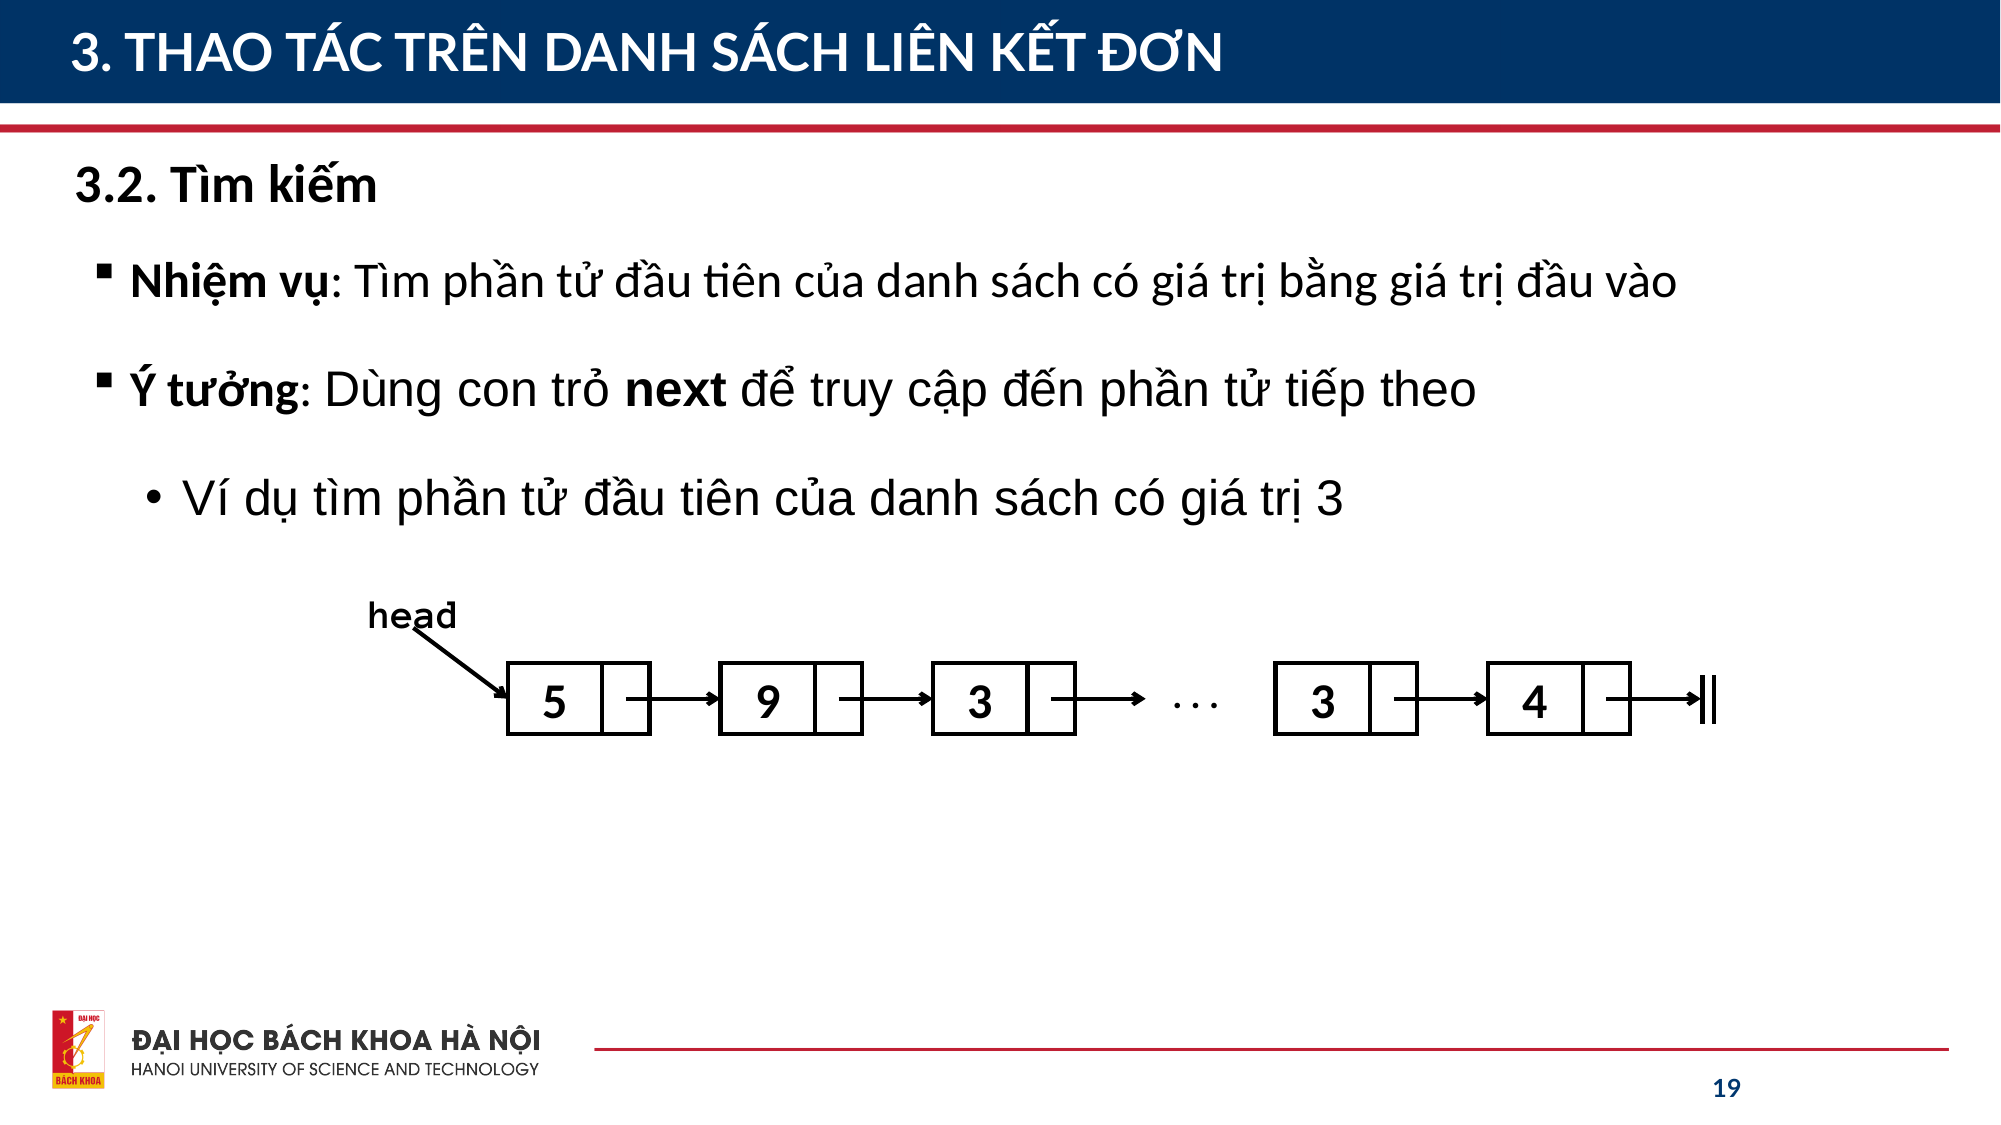

# 3. THAO TÁC TRÊN DANH SÁCH LIÊN KẾT ĐƠN
3.2. Tìm kiếm

Nhiệm vụ: Tìm phần tử đầu tiên của danh sách có giá trị bằng giá trị đầu vào
Ý tưởng: Dùng con trỏ next để truy cập đến phần tử tiếp theo
Ví dụ tìm phần tử đầu tiên của danh sách có giá trị 3
head
. . .
5

9

3

3

4

19